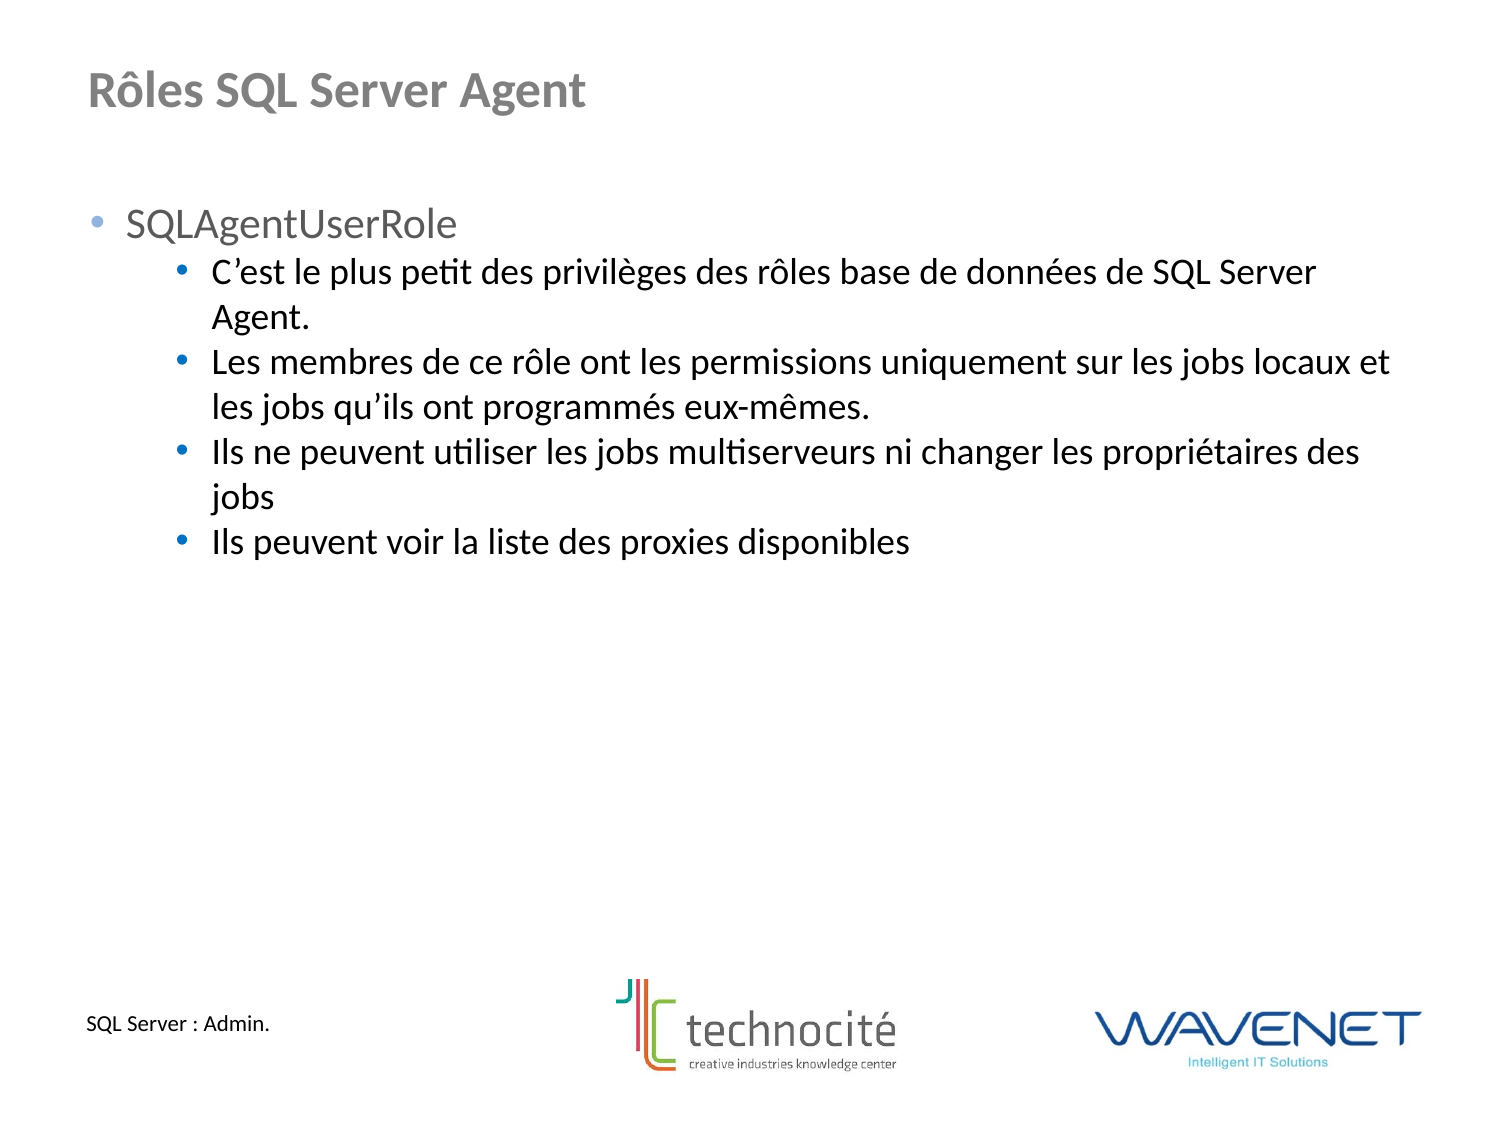

Rôles SQL Server Agent
SQLAgentUserRole
C’est le plus petit des privilèges des rôles base de données de SQL Server Agent.
Les membres de ce rôle ont les permissions uniquement sur les jobs locaux et les jobs qu’ils ont programmés eux-mêmes.
Ils ne peuvent utiliser les jobs multiserveurs ni changer les propriétaires des jobs
Ils peuvent voir la liste des proxies disponibles

SQL Server : Admin.